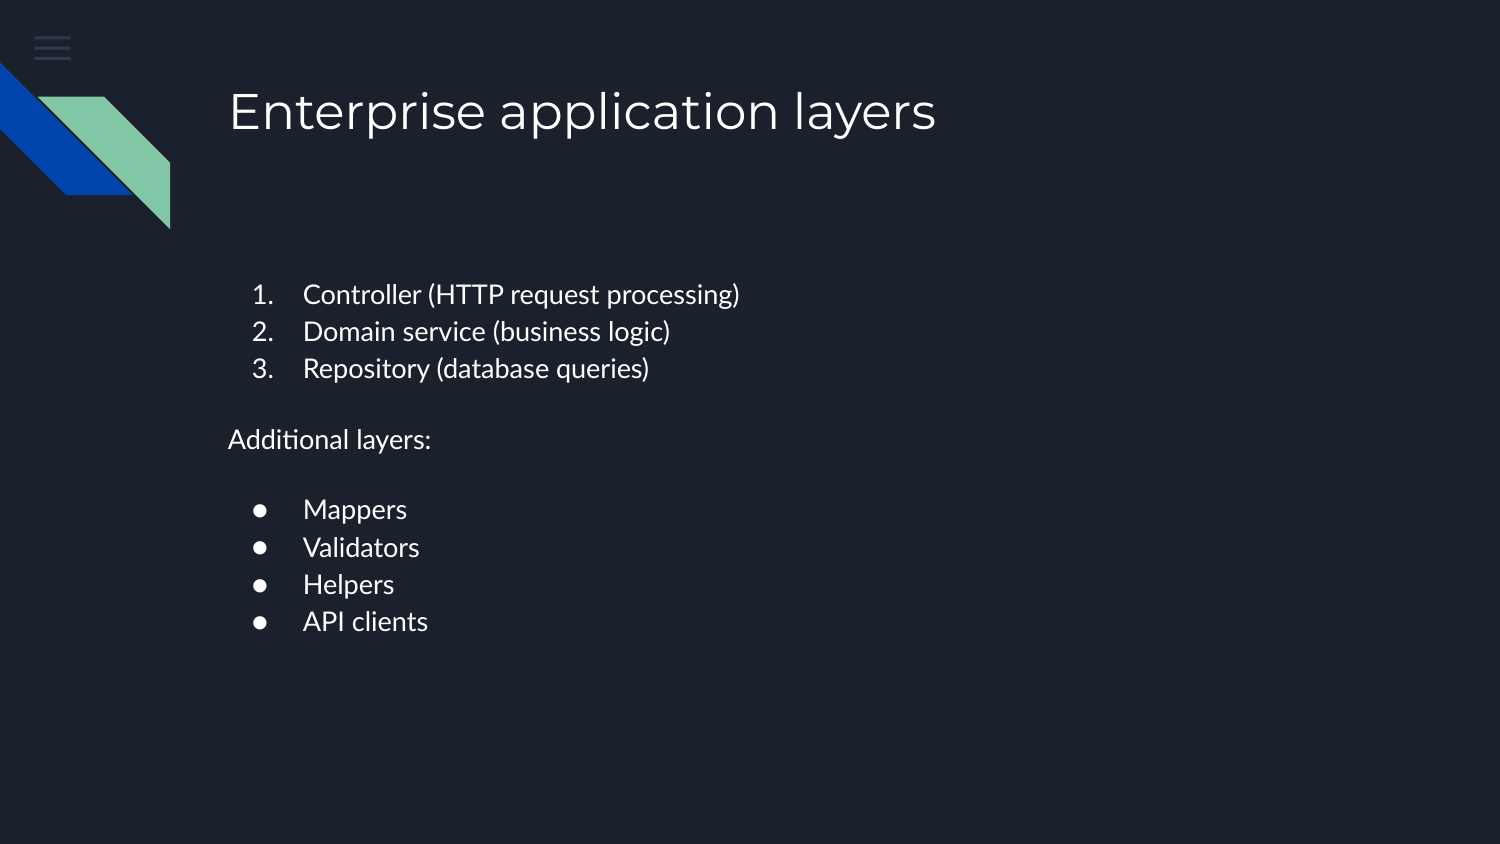

# Enterprise application layers
Controller (HTTP request processing)
Domain service (business logic)
Repository (database queries)
Additional layers:
Mappers
Validators
Helpers
API clients